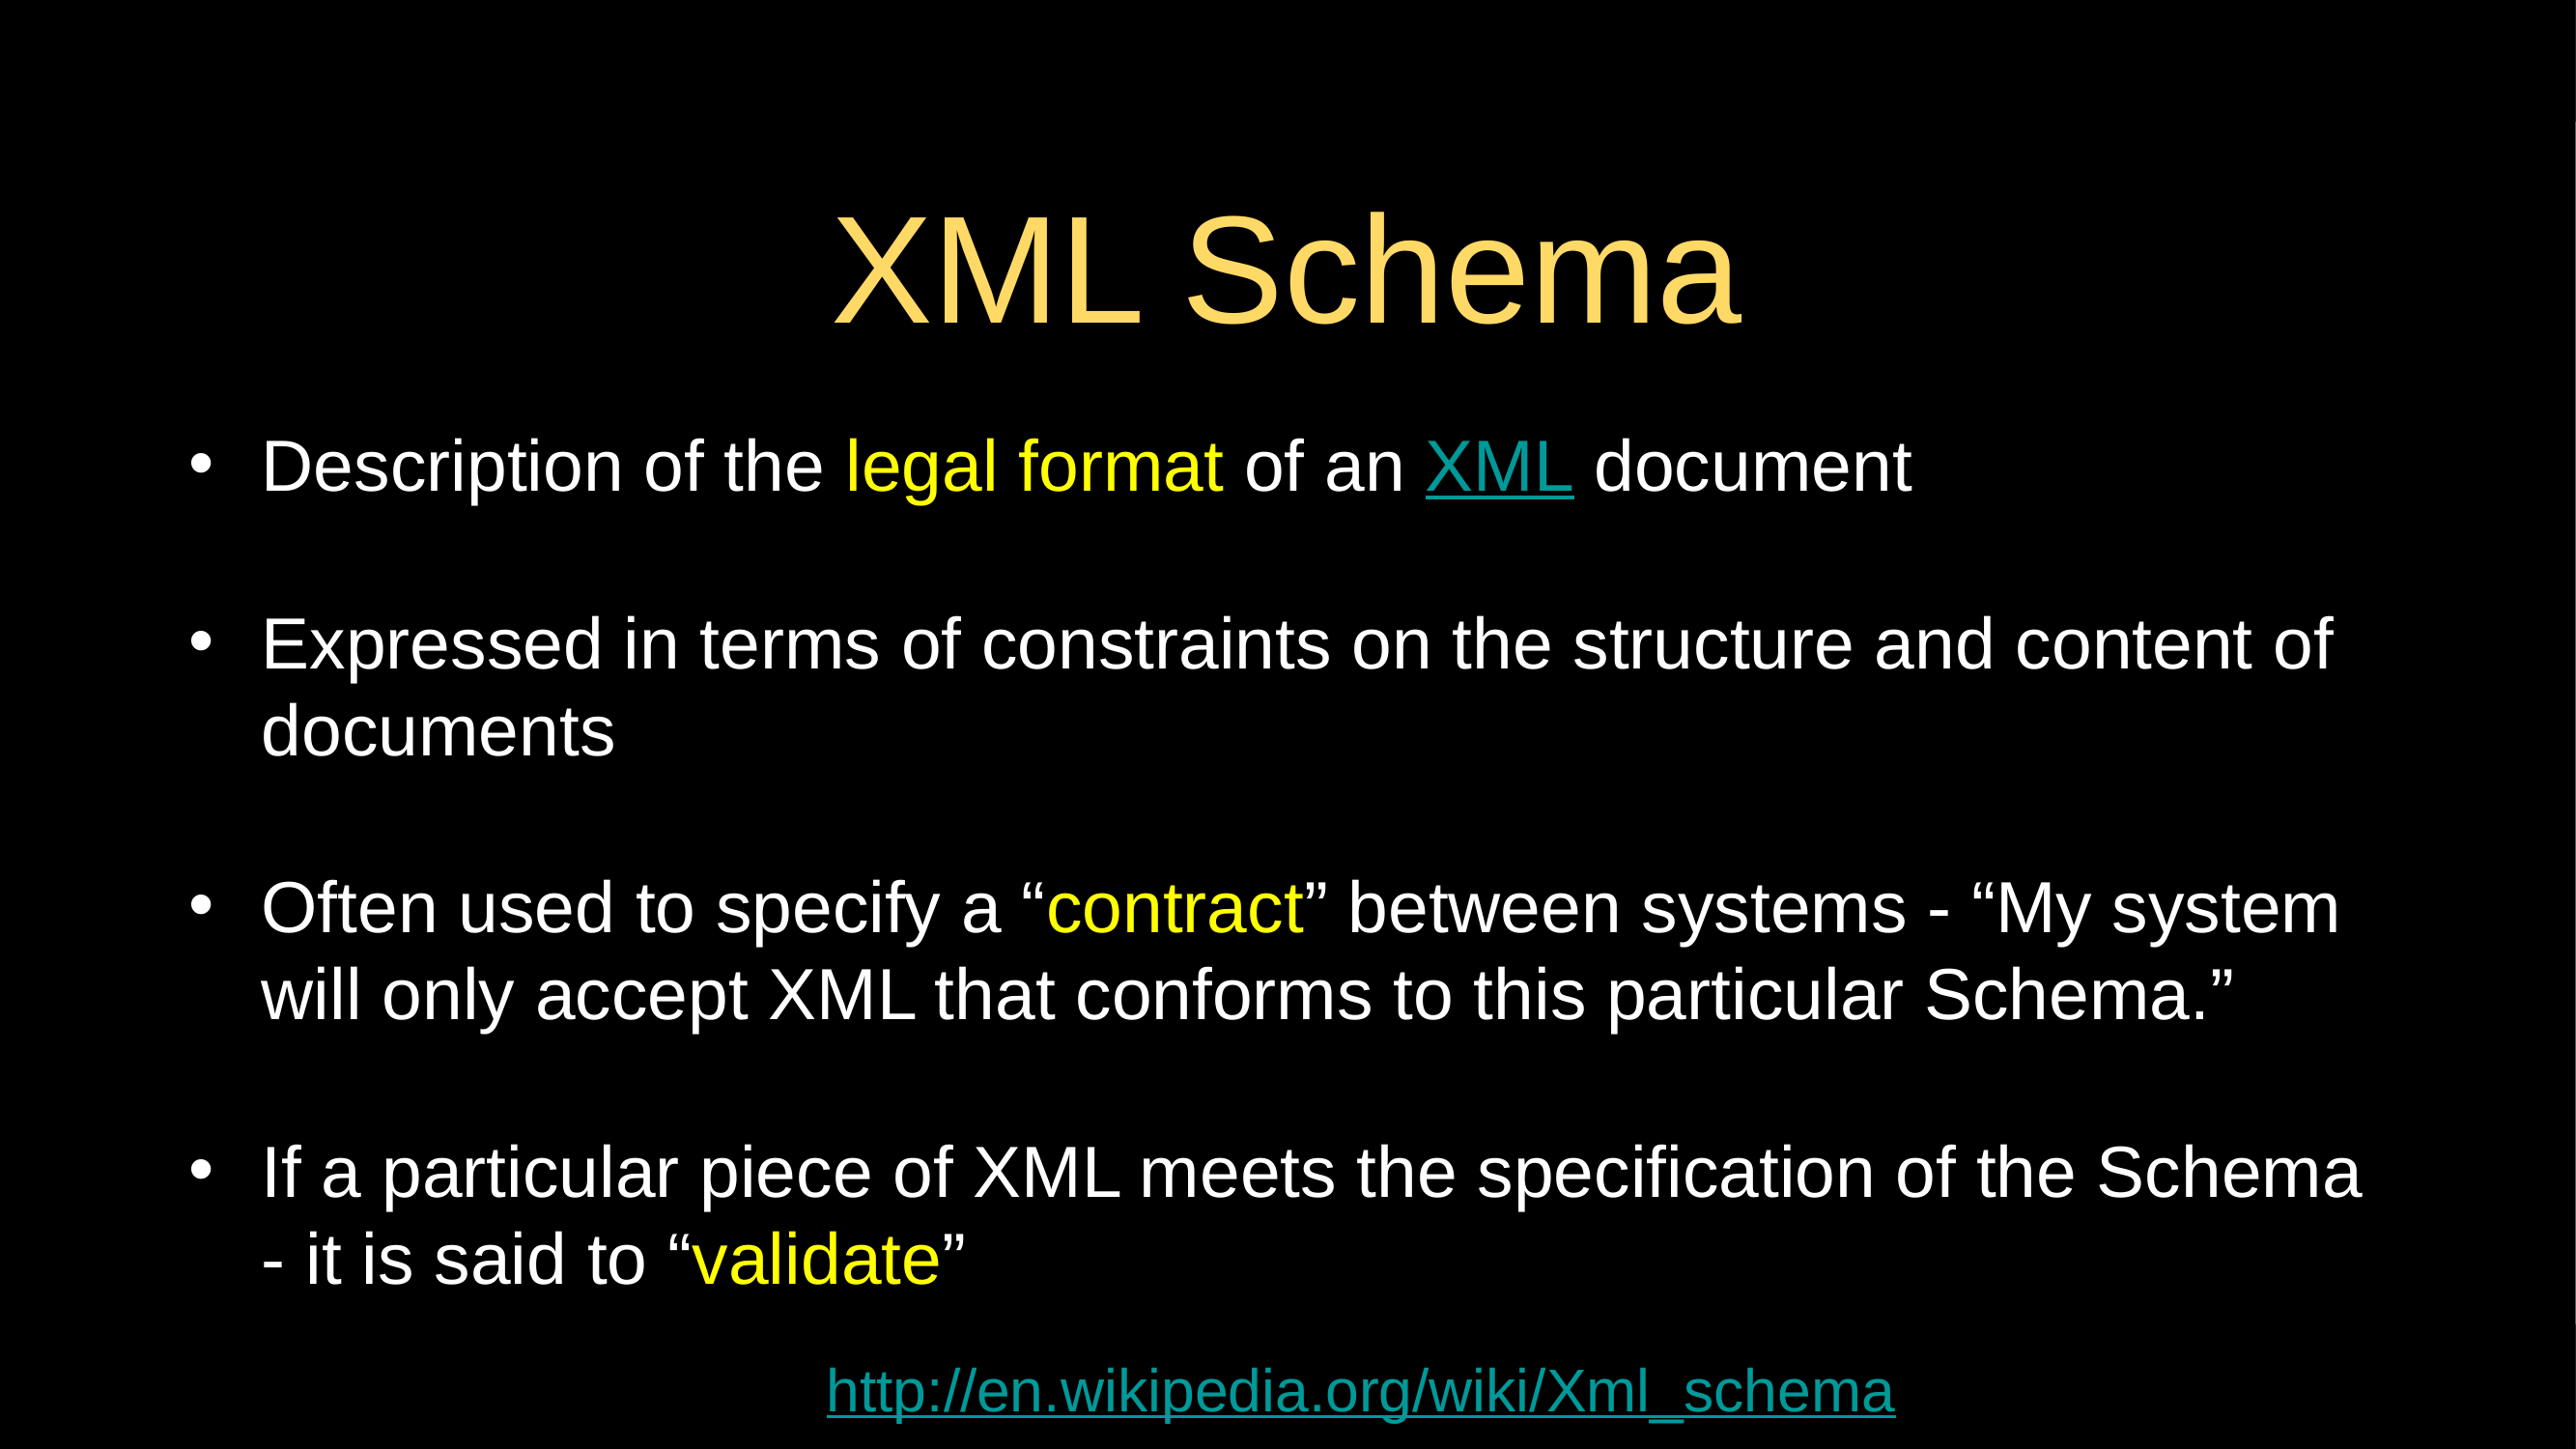

# XML Schema
Description of the legal format of an XML document
Expressed in terms of constraints on the structure and content of documents
Often used to specify a “contract” between systems - “My system will only accept XML that conforms to this particular Schema.”
If a particular piece of XML meets the specification of the Schema - it is said to “validate”
http://en.wikipedia.org/wiki/Xml_schema